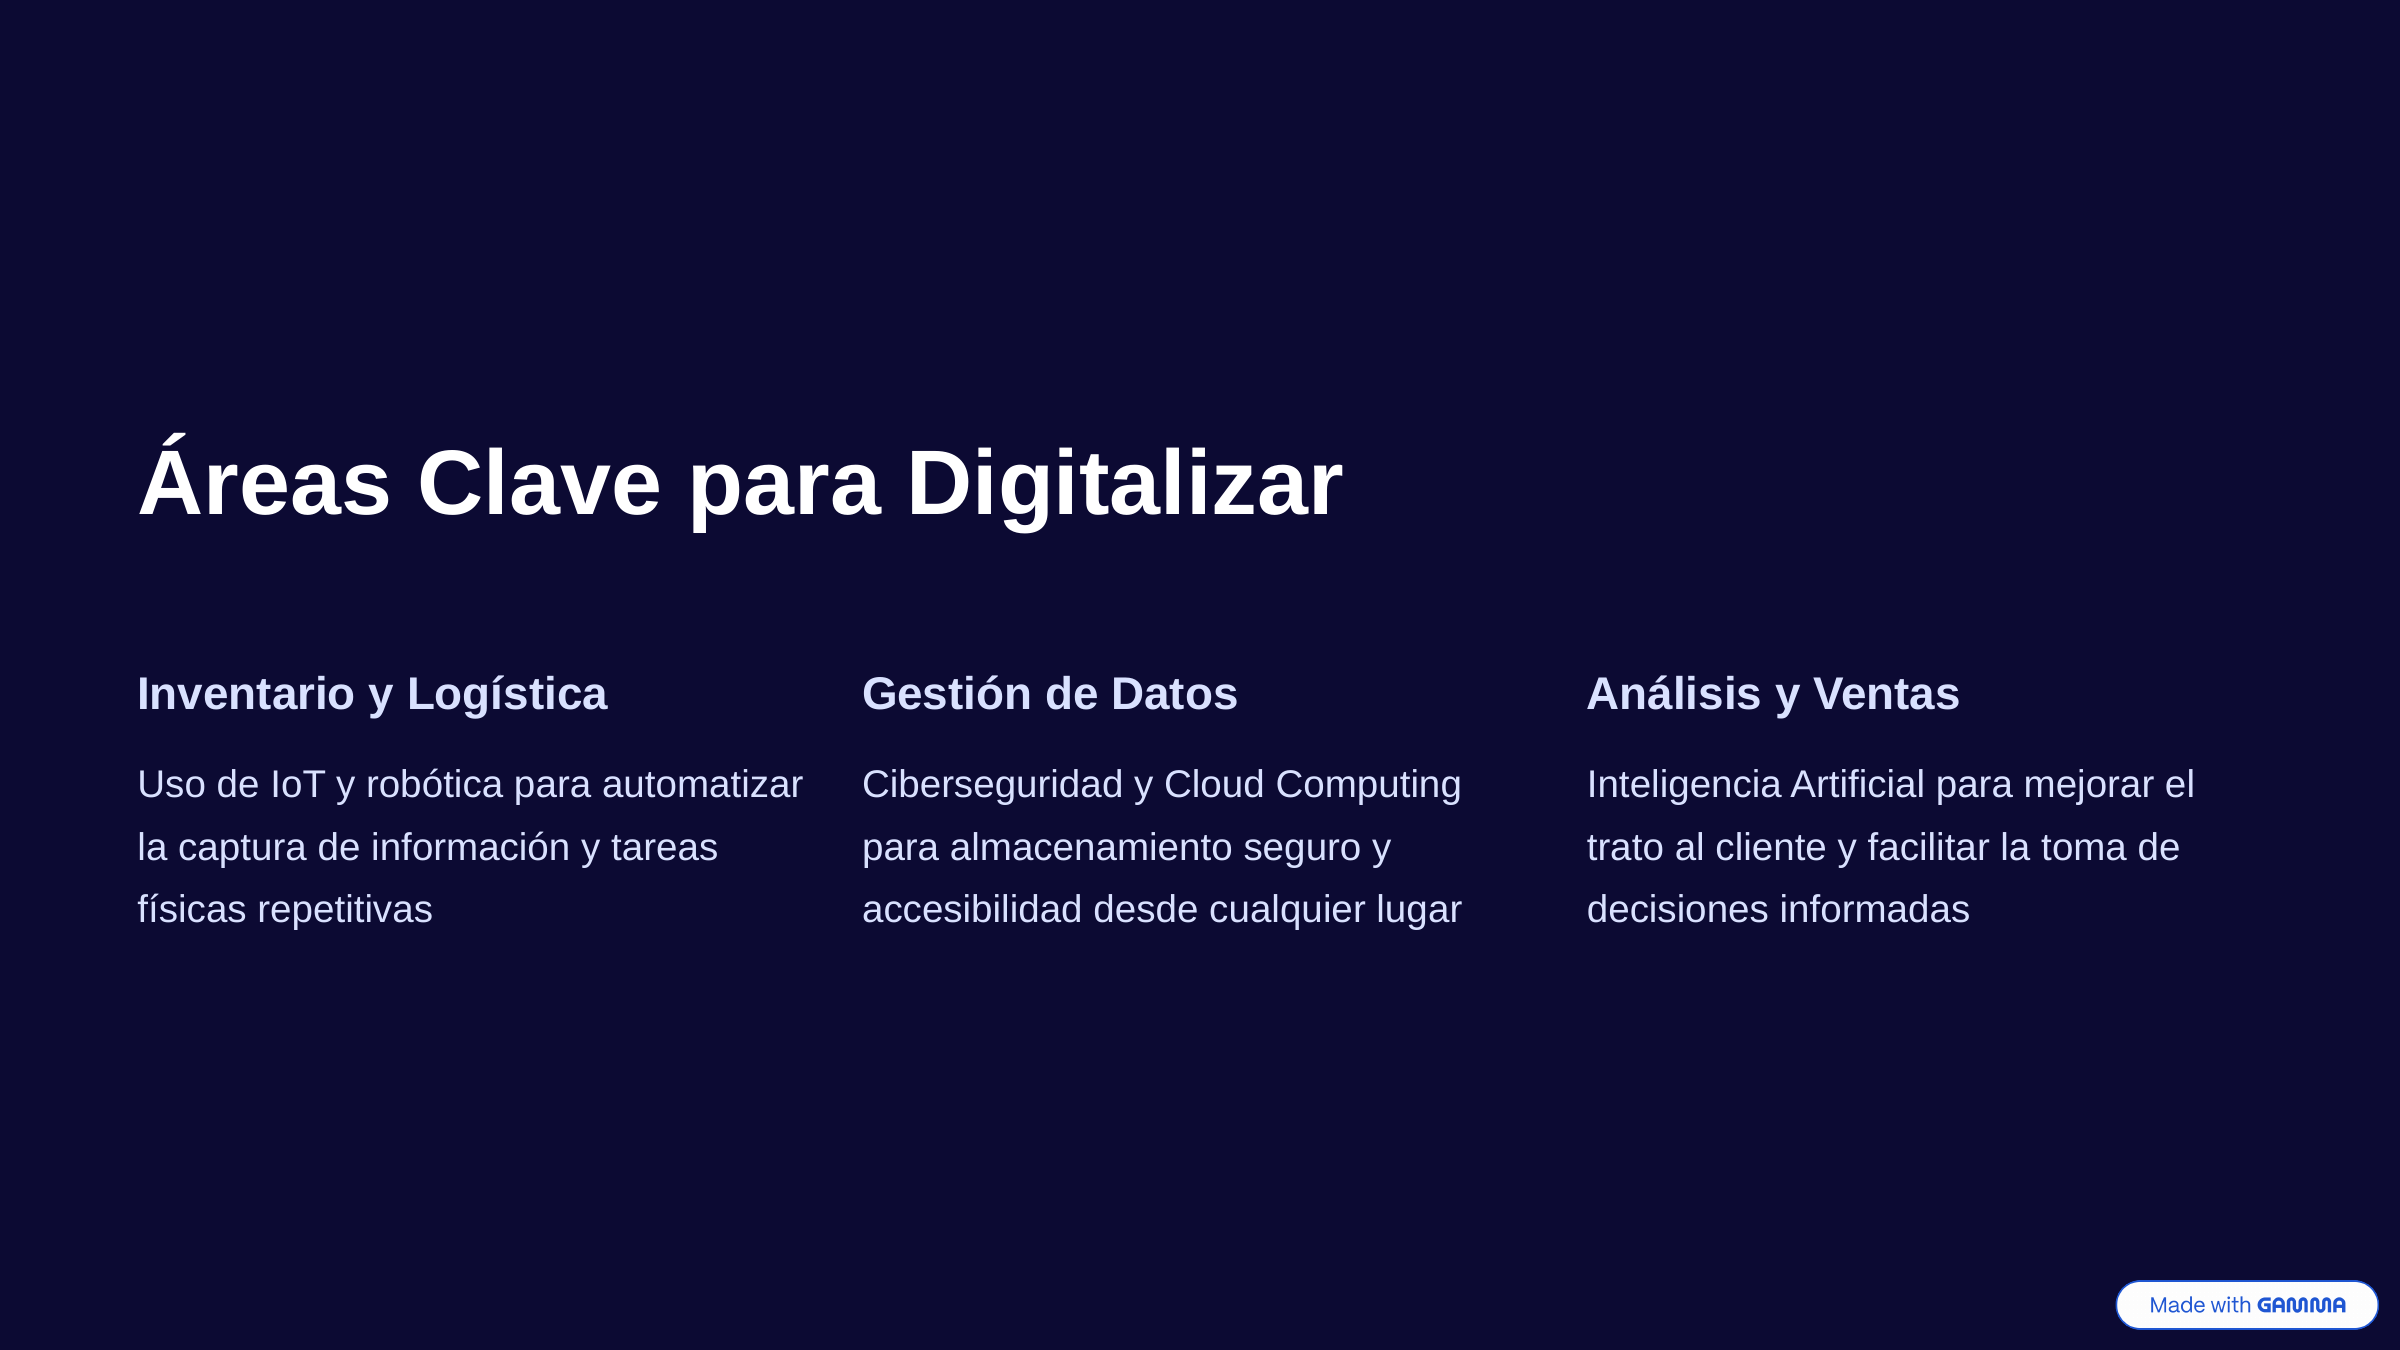

Áreas Clave para Digitalizar
Inventario y Logística
Gestión de Datos
Análisis y Ventas
Uso de IoT y robótica para automatizar la captura de información y tareas físicas repetitivas
Ciberseguridad y Cloud Computing para almacenamiento seguro y accesibilidad desde cualquier lugar
Inteligencia Artificial para mejorar el trato al cliente y facilitar la toma de decisiones informadas